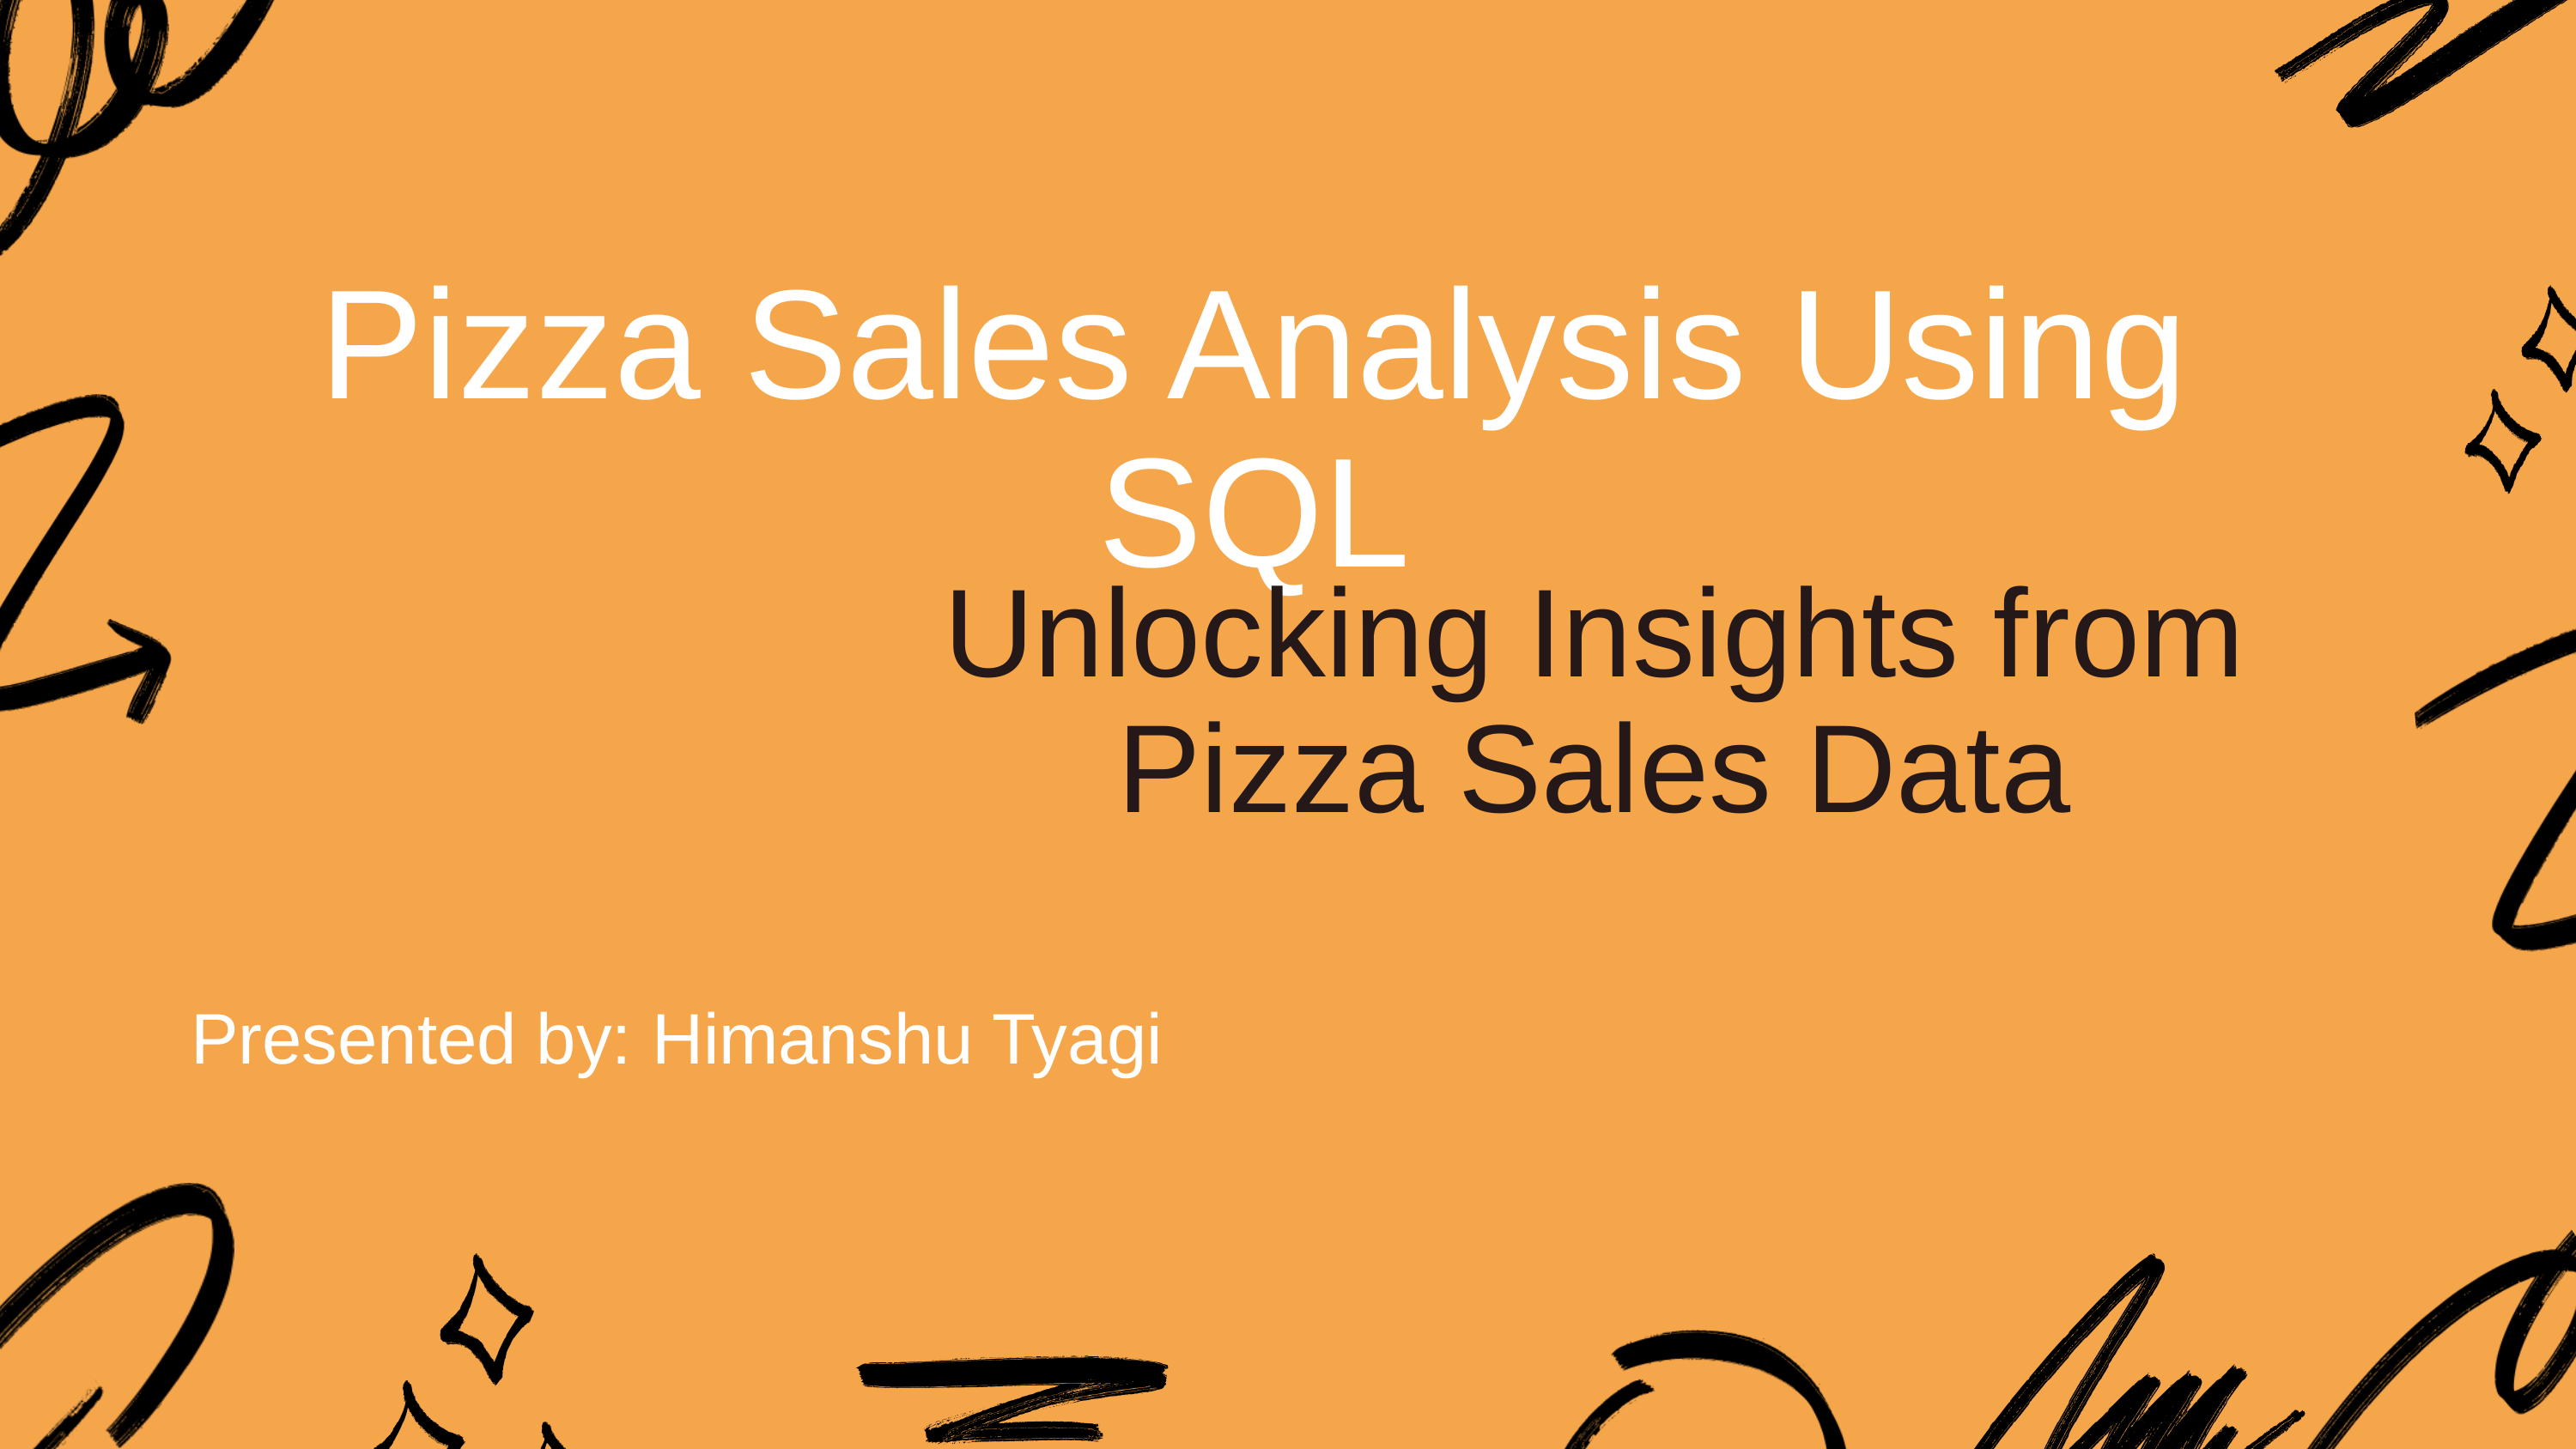

Pizza Sales Analysis Using SQL

Unlocking Insights from Pizza Sales Data

Presented by: Himanshu Tyagi